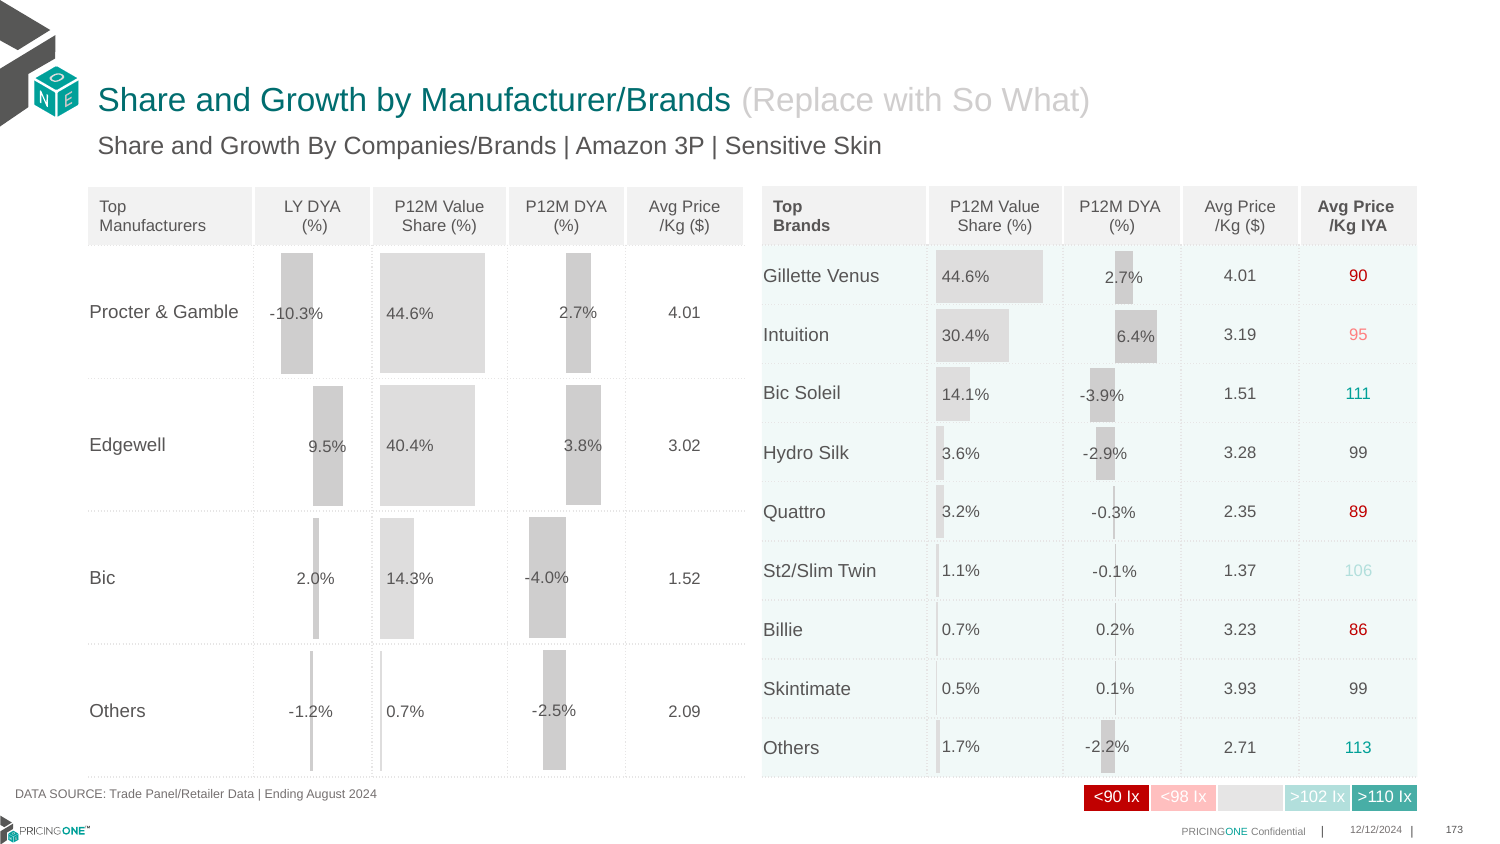

# Share and Growth by Manufacturer/Brands (Replace with So What)

Share and Growth By Companies/Brands | Amazon 3P | Sensitive Skin
| Top Brands | P12M Value Share (%) | P12M DYA (%) | Avg Price /Kg ($) | Avg Price /Kg IYA |
| --- | --- | --- | --- | --- |
| Gillette Venus |  |  | 4.01 | 90 |
| Intuition |  |  | 3.19 | 95 |
| Bic Soleil |  |  | 1.51 | 111 |
| Hydro Silk |  |  | 3.28 | 99 |
| Quattro |  |  | 2.35 | 89 |
| St2/Slim Twin |  |  | 1.37 | 106 |
| Billie |  |  | 3.23 | 86 |
| Skintimate |  |  | 3.93 | 99 |
| Others |  |  | 2.71 | 113 |
| Top Manufacturers | LY DYA (%) | P12M Value Share (%) | P12M DYA (%) | Avg Price /Kg ($) |
| --- | --- | --- | --- | --- |
| Procter & Gamble |  |  |  | 4.01 |
| Edgewell |  |  |  | 3.02 |
| Bic |  |  |  | 1.52 |
| Others |  |  |  | 2.09 |

### Chart

| Category | Share DYA P12M |
|---|---|
| None | 0.027486672101820986 |

### Chart

| Category | Value Share P12M |
|---|---|
| None | 0.44635713590372295 |

### Chart

| Category | Share DYA LY |
|---|---|
| None | -0.10338161375809157 |

### Chart

| Category | Value Share |
|---|---|
| None | 0.44635713590372295 |

### Chart

| Category | Share DYA |
|---|---|
| None | 0.027486672101820986 |
DATA SOURCE: Trade Panel/Retailer Data | Ending August 2024
| <90 Ix | <98 Ix |  | >102 Ix | >110 Ix |
| --- | --- | --- | --- | --- |

12/12/2024
173